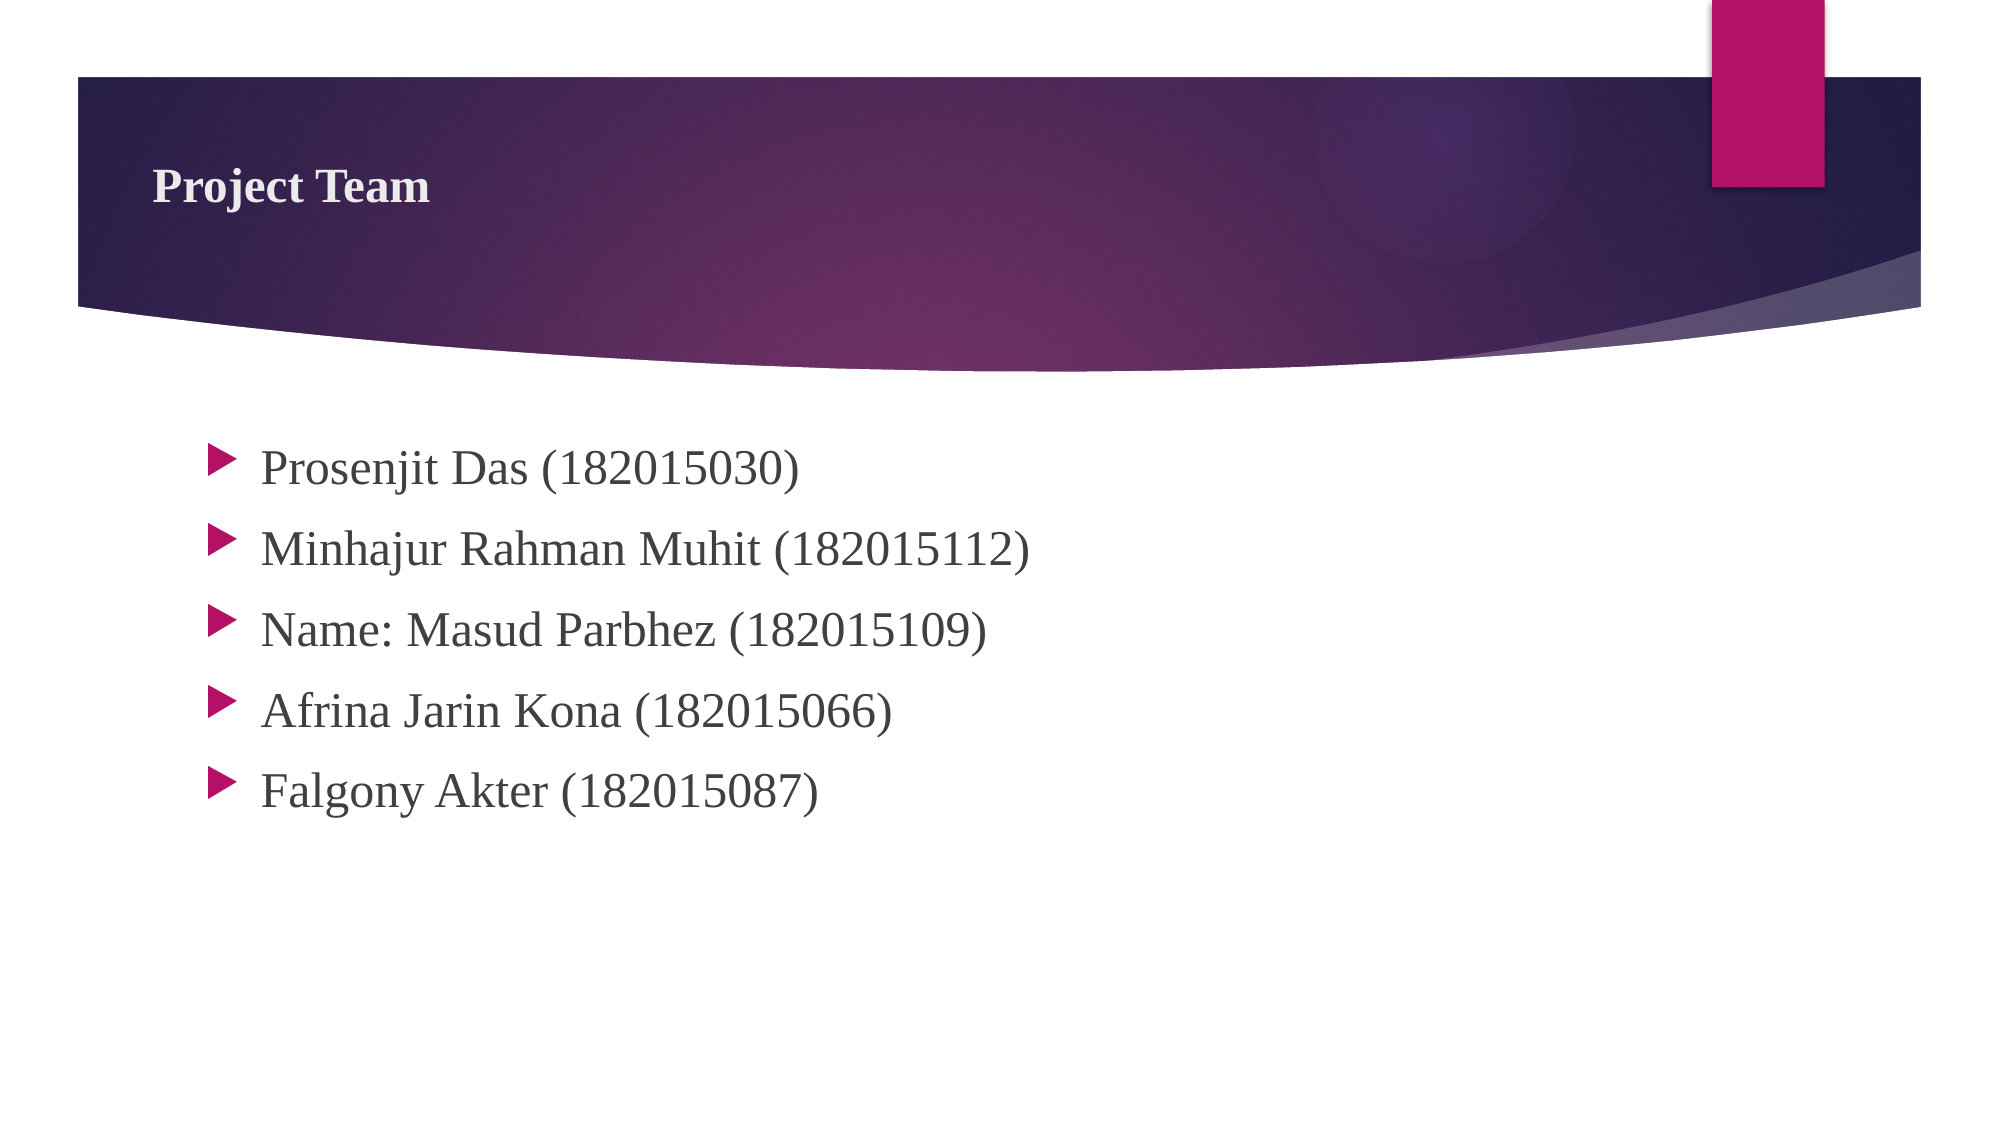

# Project Team
Prosenjit Das (182015030)
Minhajur Rahman Muhit (182015112)
Name: Masud Parbhez (182015109)
Afrina Jarin Kona (182015066)
Falgony Akter (182015087)